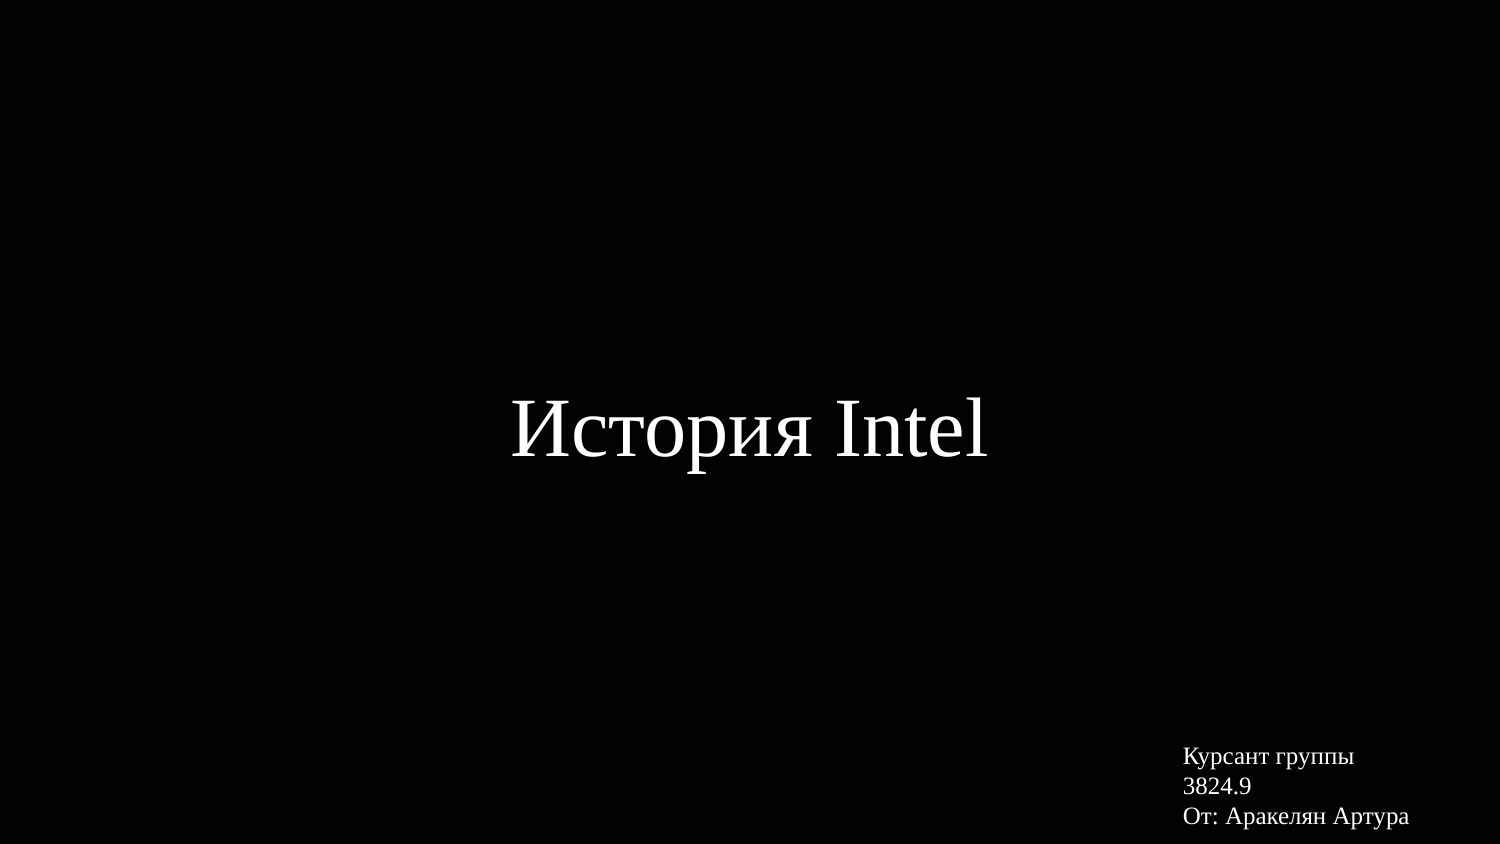

# История Intel
Курсант группы 3824.9
От: Аракелян Артура